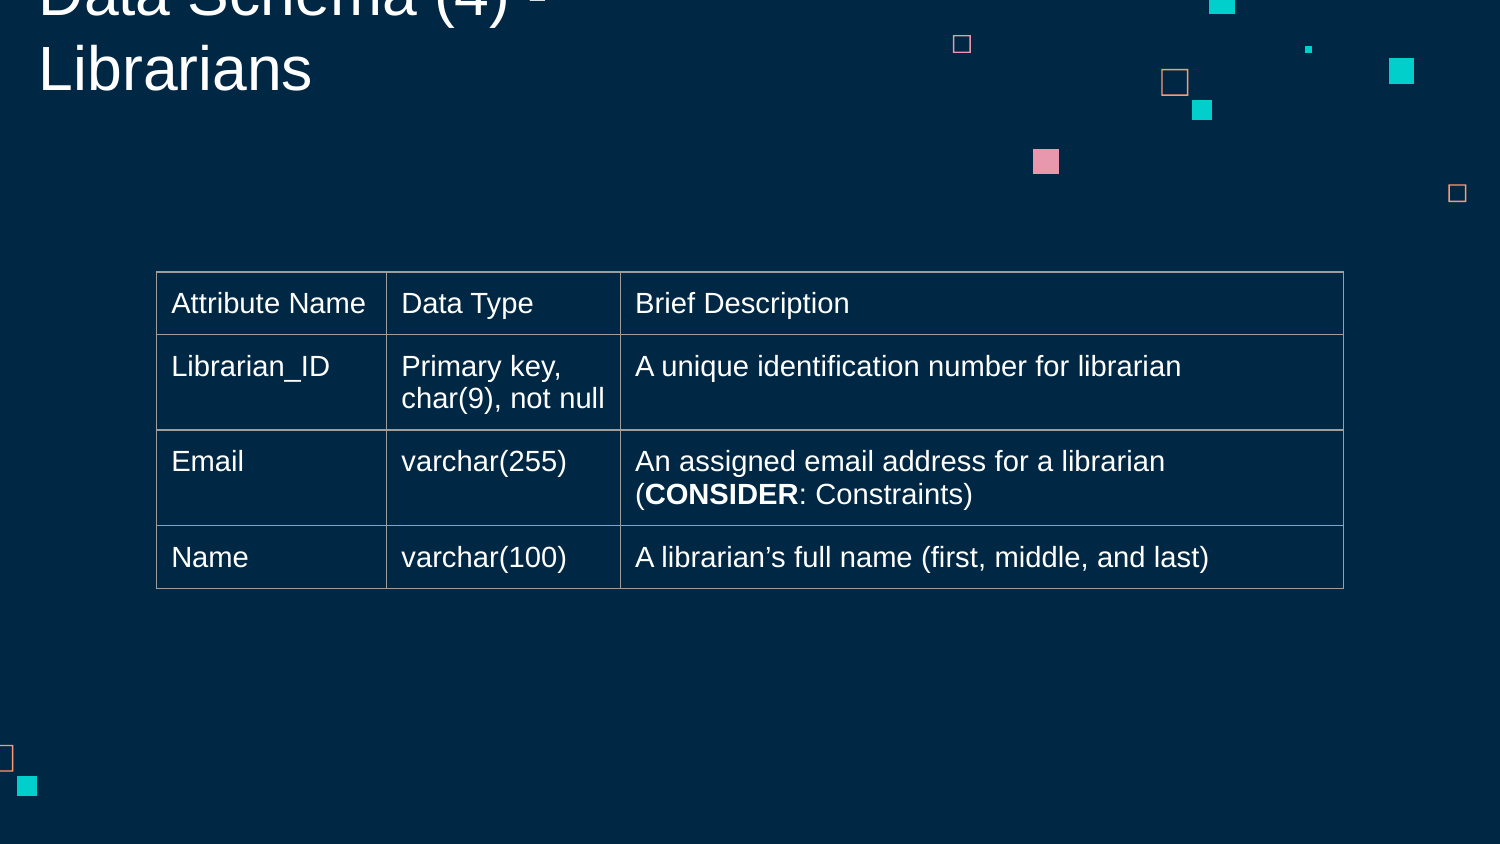

# Data Schema (4) - Librarians
| Attribute Name | Data Type | Brief Description |
| --- | --- | --- |
| Librarian\_ID | Primary key, char(9), not null | A unique identification number for librarian |
| Email | varchar(255) | An assigned email address for a librarian (CONSIDER: Constraints) |
| Name | varchar(100) | A librarian’s full name (first, middle, and last) |